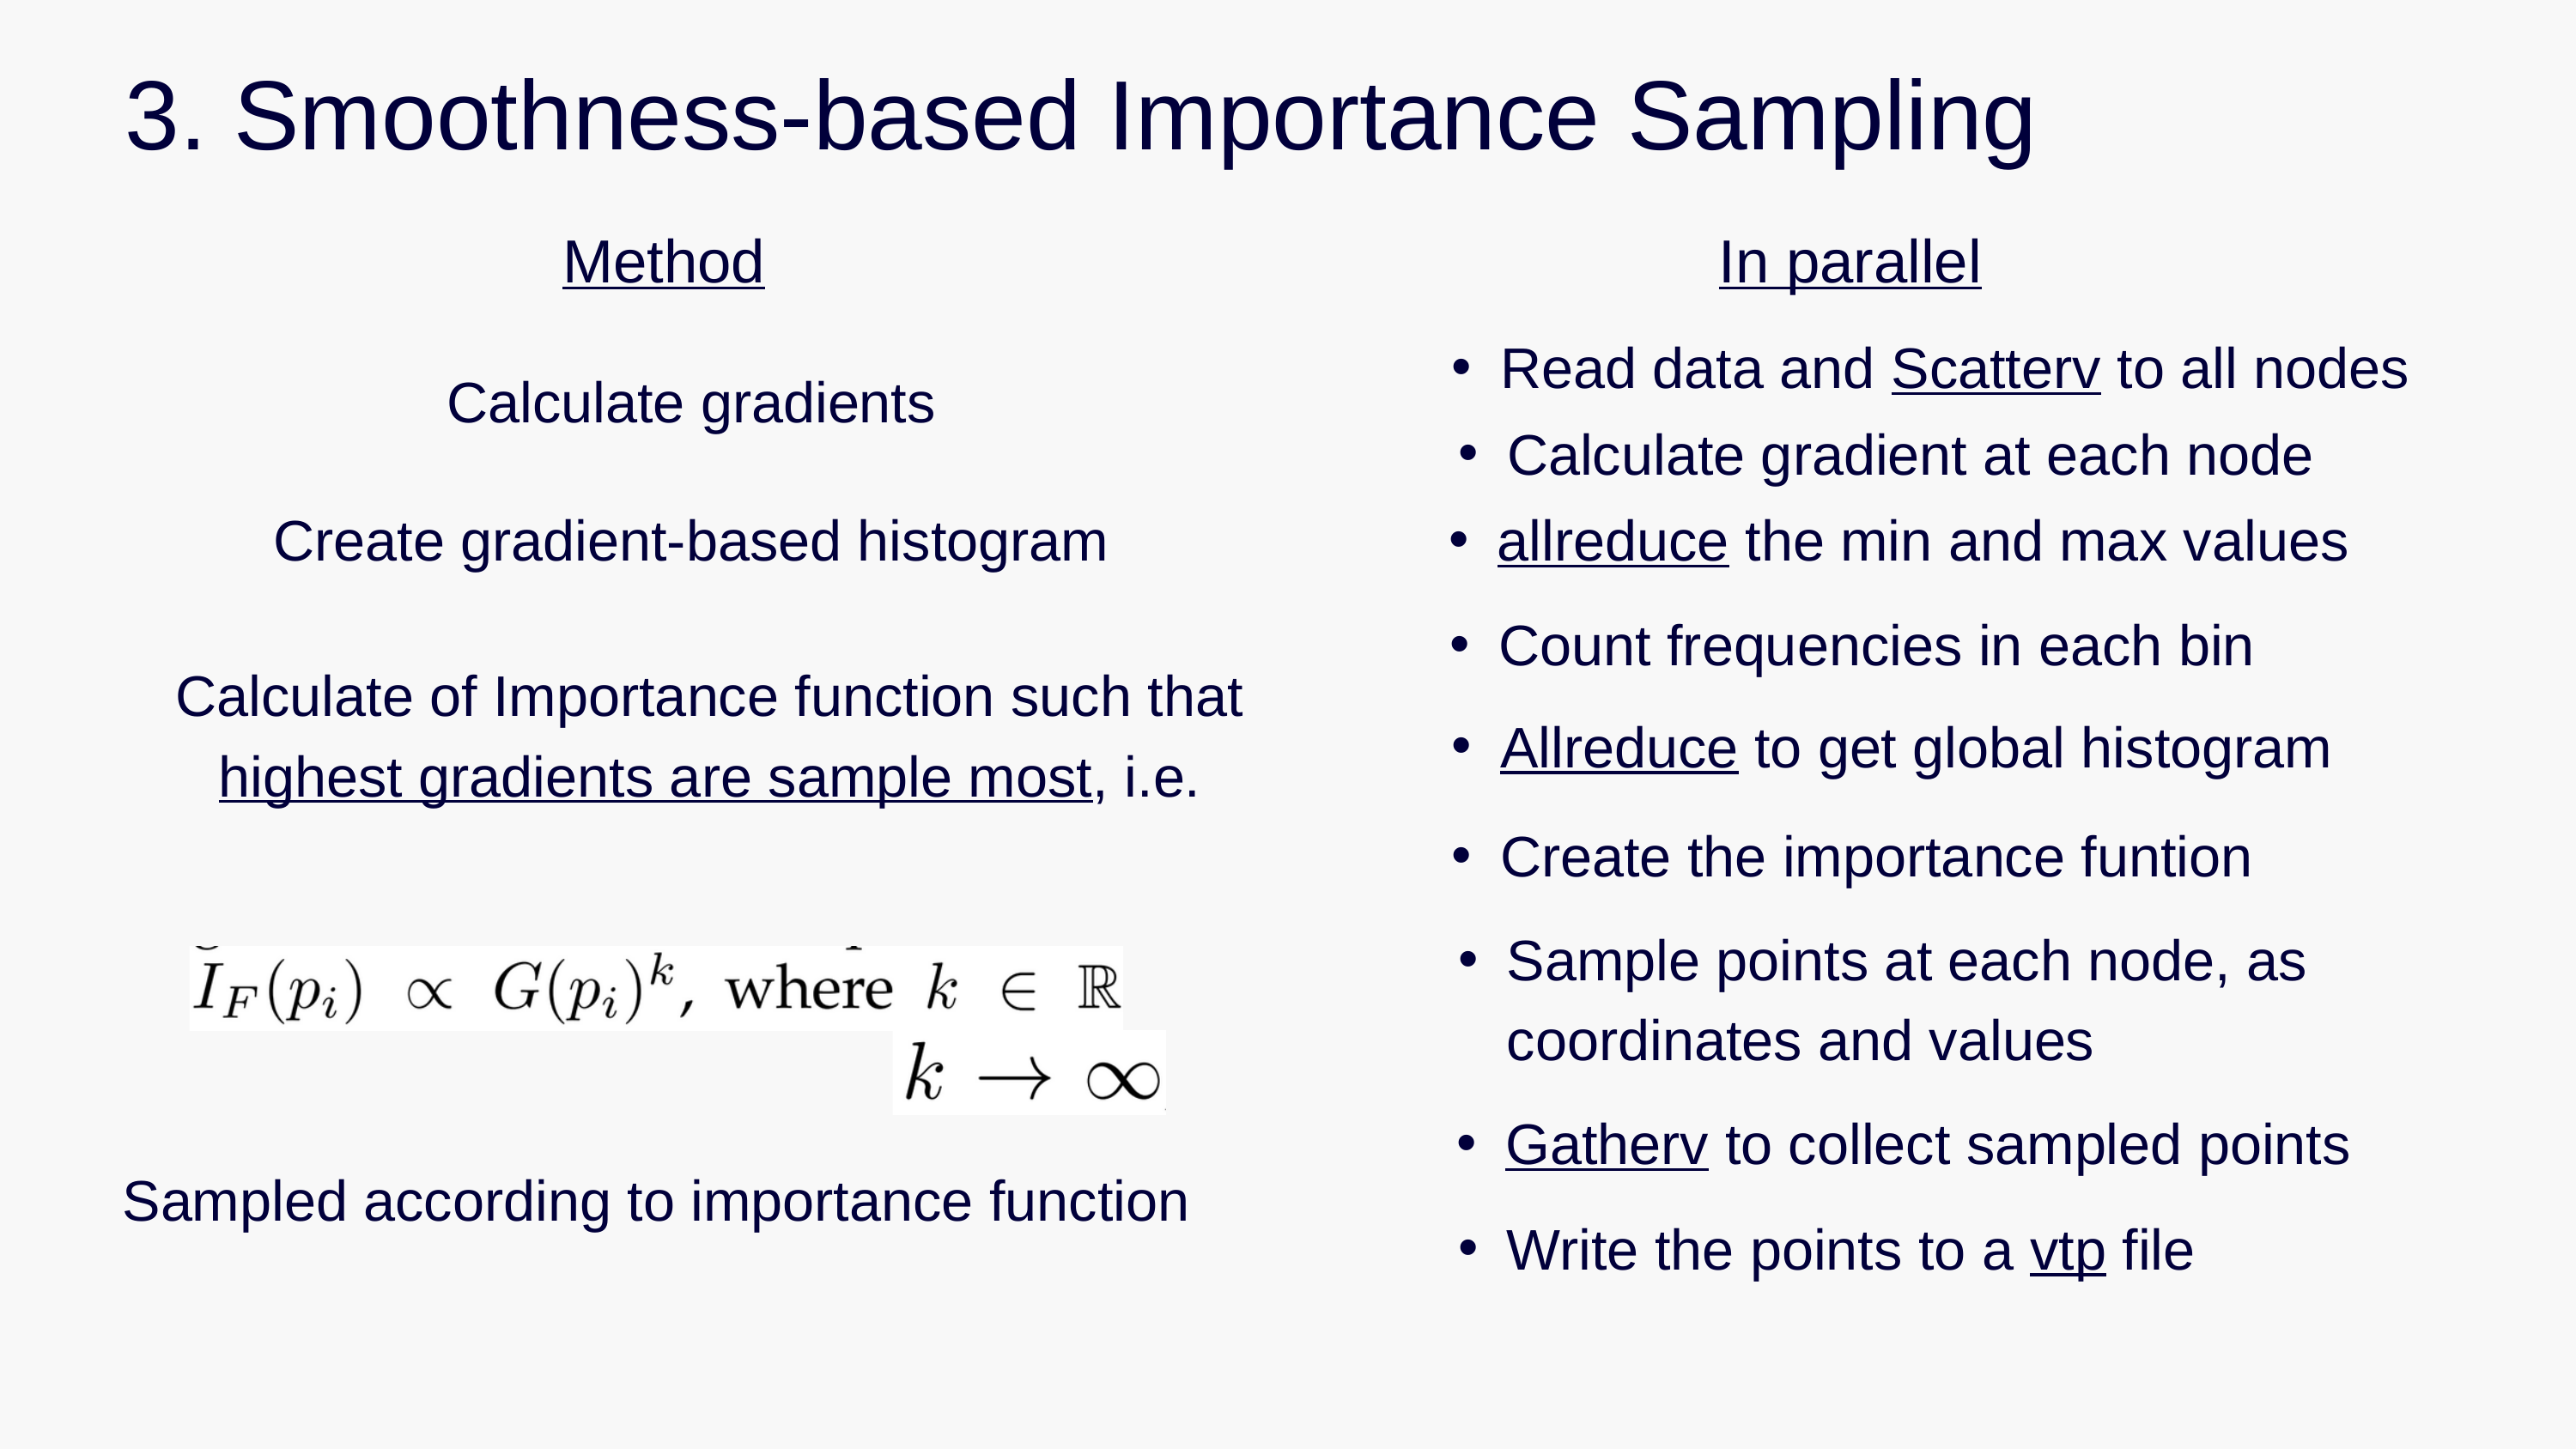

3. Smoothness-based Importance Sampling
Method
In parallel
Read data and Scatterv to all nodes
Calculate gradients
Calculate gradient at each node
Create gradient-based histogram
allreduce the min and max values
Count frequencies in each bin
Calculate of Importance function such that highest gradients are sample most, i.e.
Allreduce to get global histogram
Create the importance funtion
Sample points at each node, as coordinates and values

Gatherv to collect sampled points
Sampled according to importance function
Write the points to a vtp file